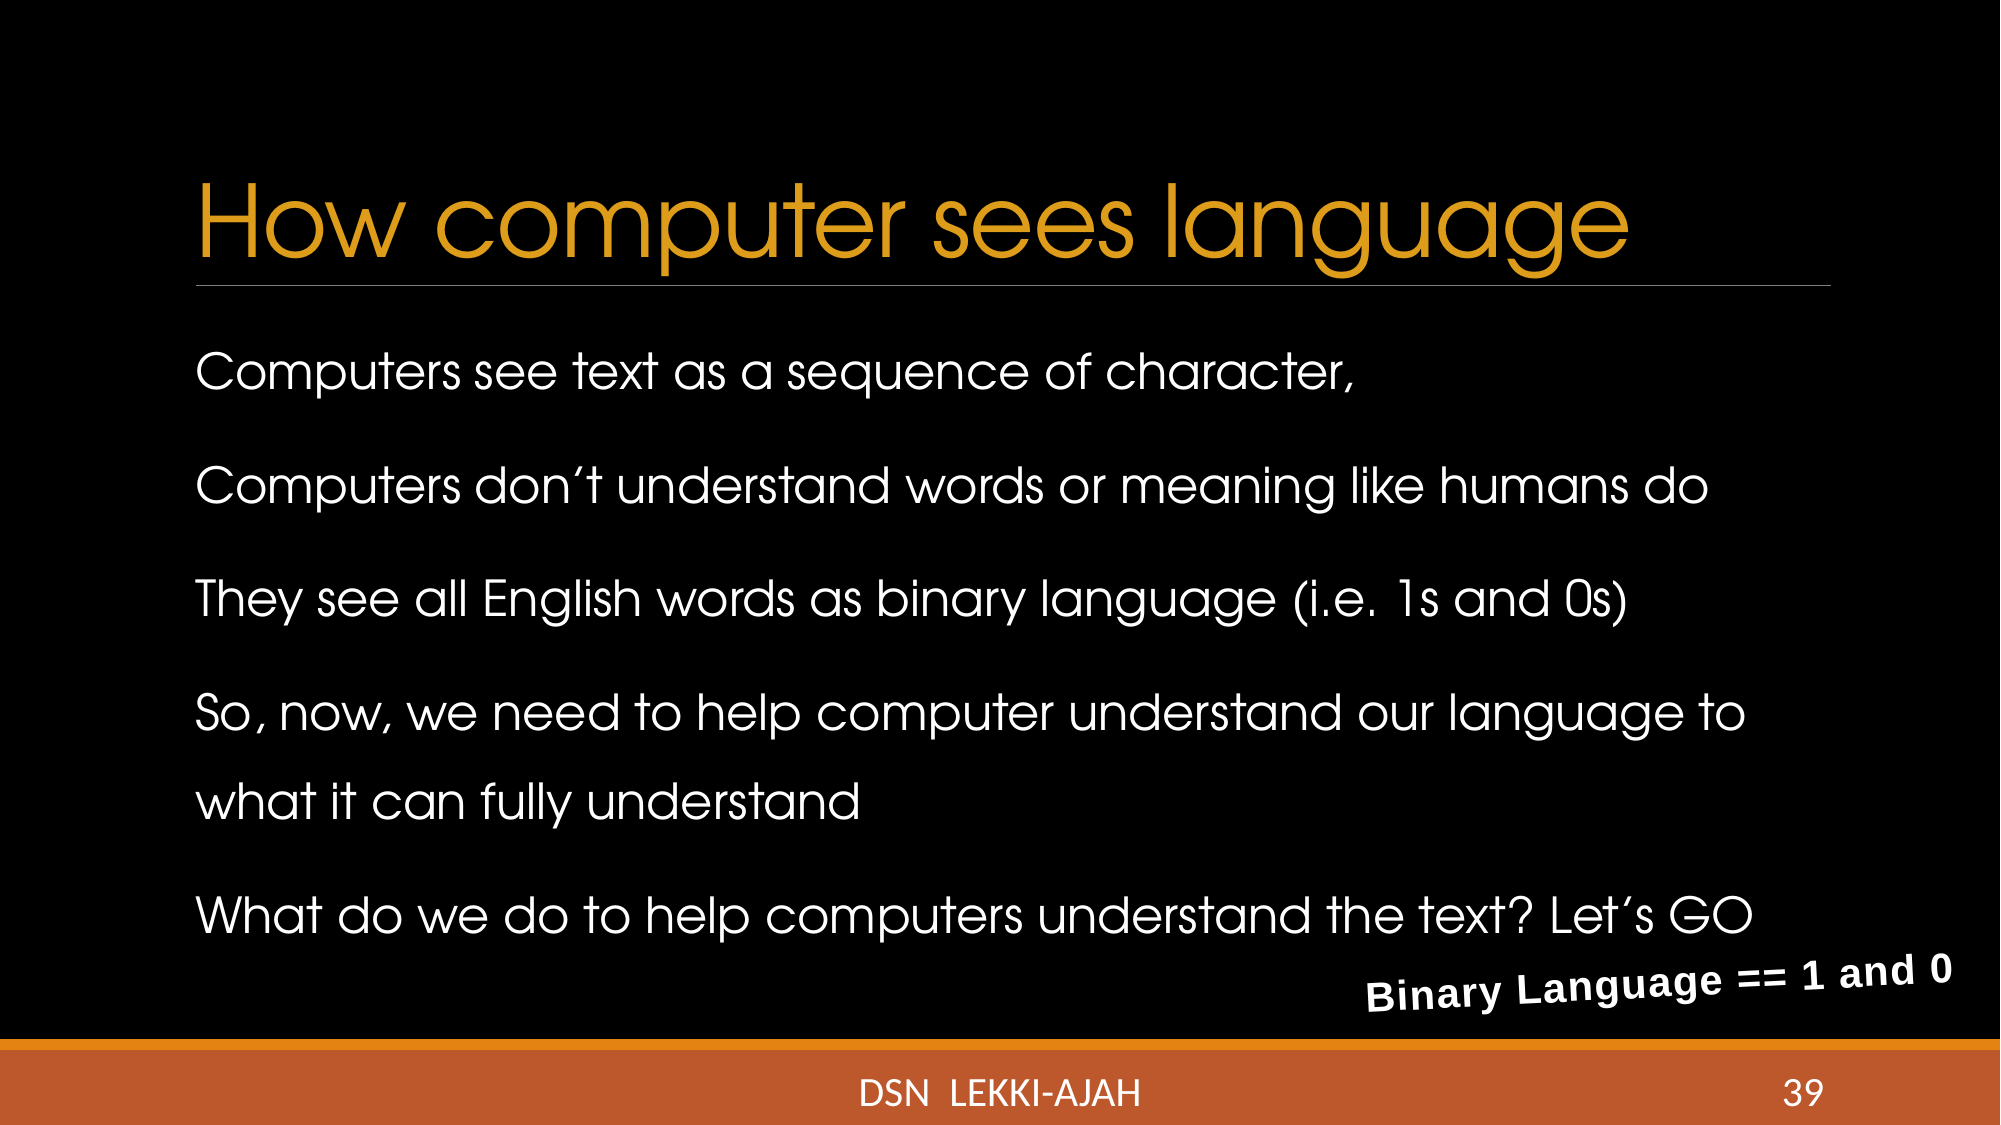

# How computer sees language
Computers see text as a sequence of character,
Computers don’t understand words or meaning like humans do
They see all English words as binary language (i.e. 1s and 0s)
So, now, we need to help computer understand our language to what it can fully understand
What do we do to help computers understand the text? Let’s GO
Binary Language == 1 and 0
DSN  LEKKI-AJAH
39